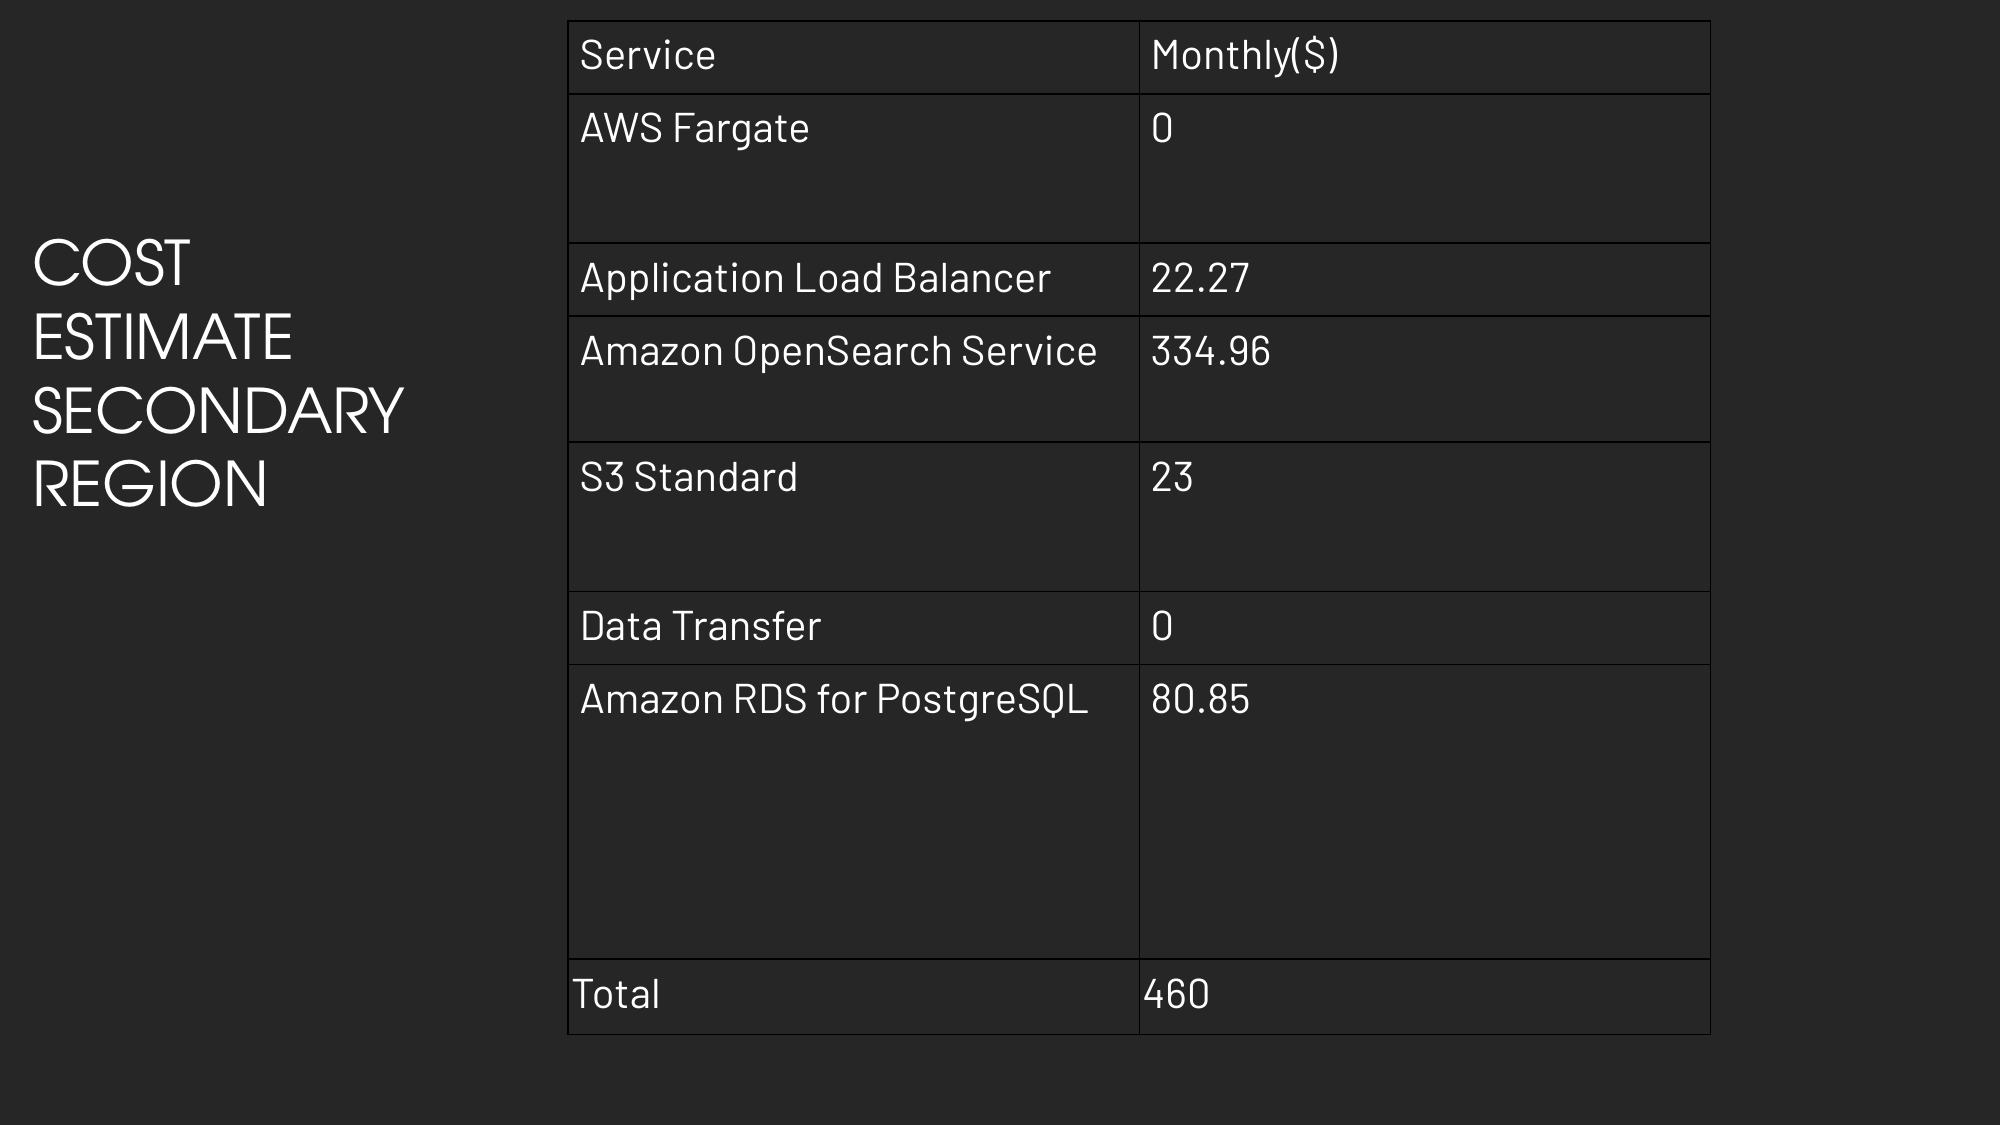

| Service | Monthly($) |
| --- | --- |
| AWS Fargate | 0 |
| Application Load Balancer | 22.27 |
| Amazon OpenSearch Service | 334.96 |
| S3 Standard | 23 |
| Data Transfer | 0 |
| Amazon RDS for PostgreSQL | 80.85 |
| Total | 460 |
# Cost Estimate Secondary Region